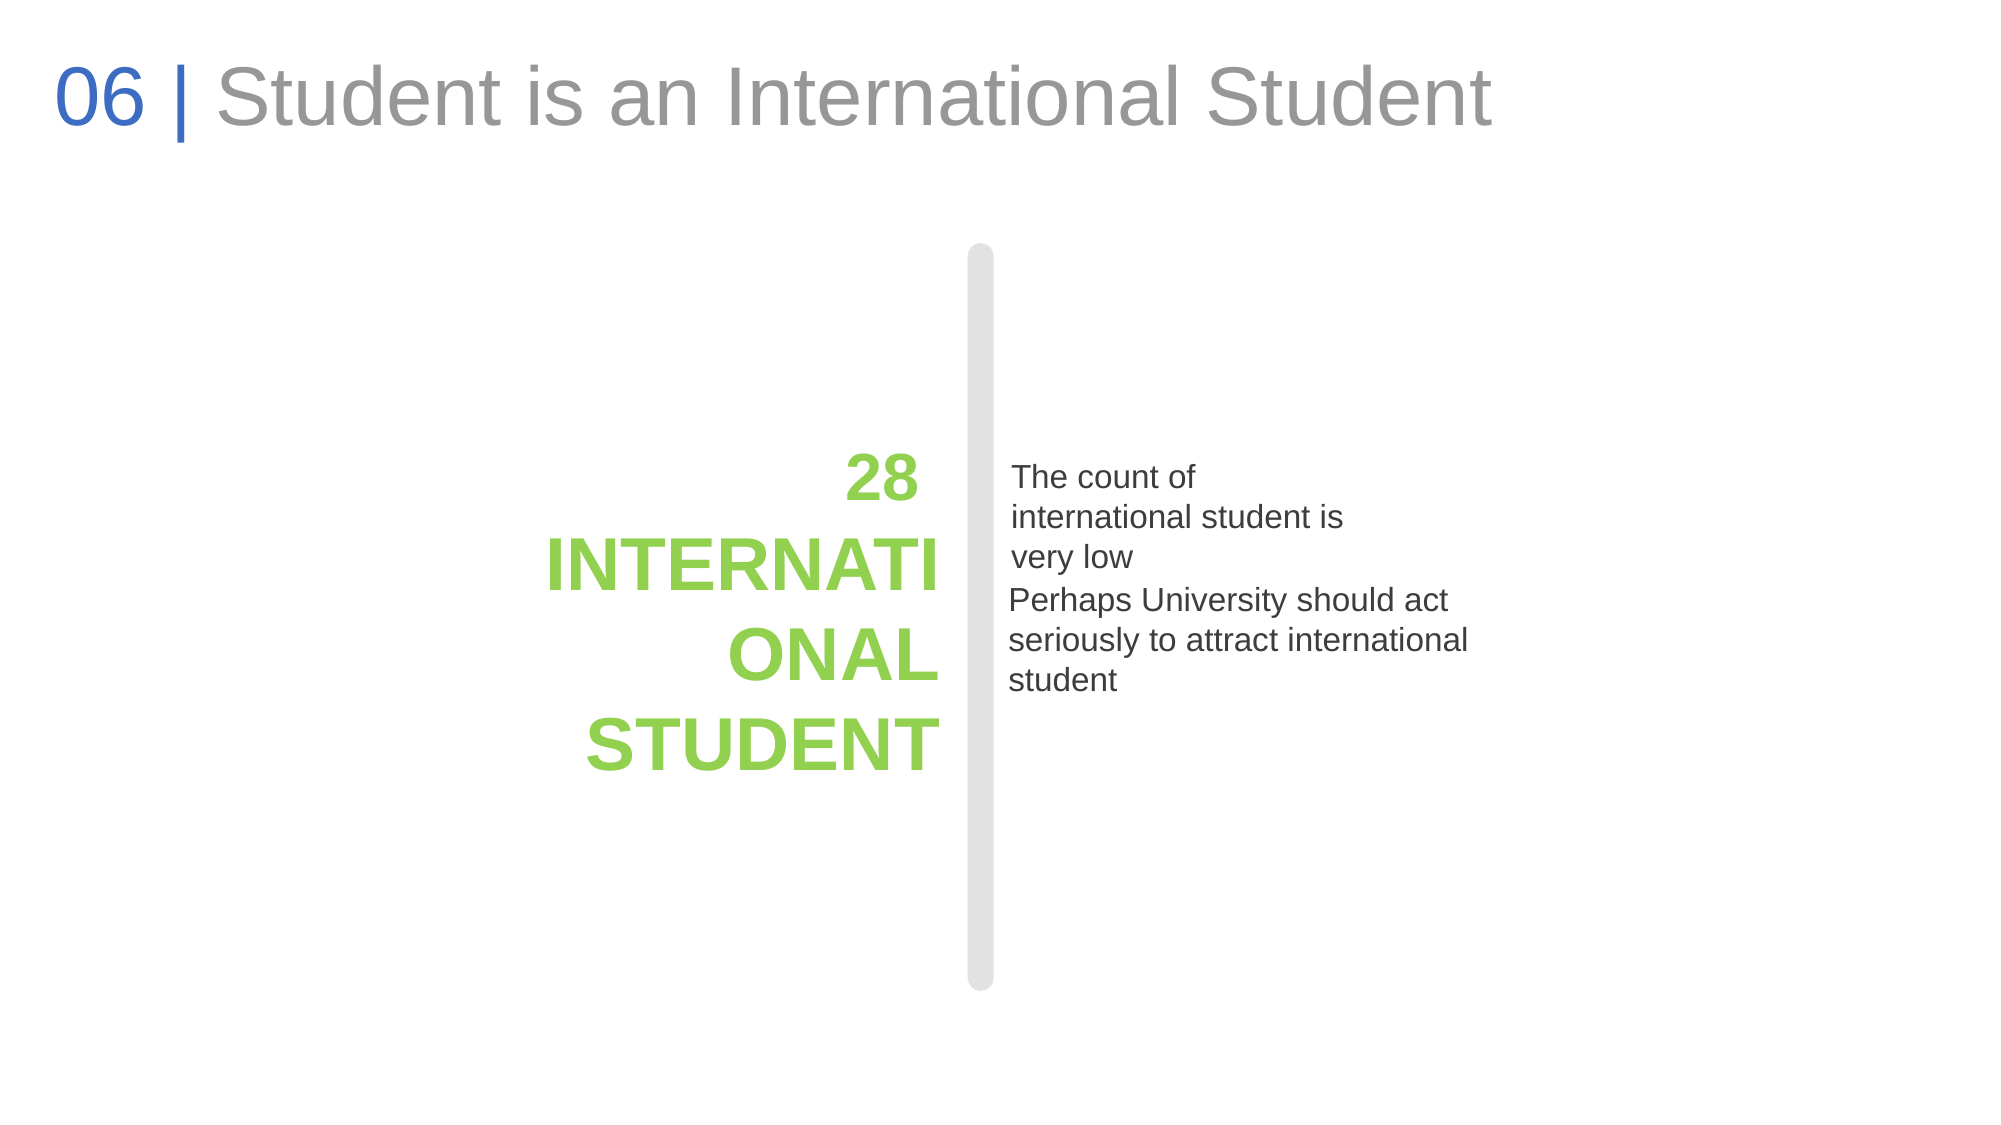

06 | Student is an International Student

28
INTERNATIONAL
STUDENT
The count of international student is very low
Perhaps University should act seriously to attract international student